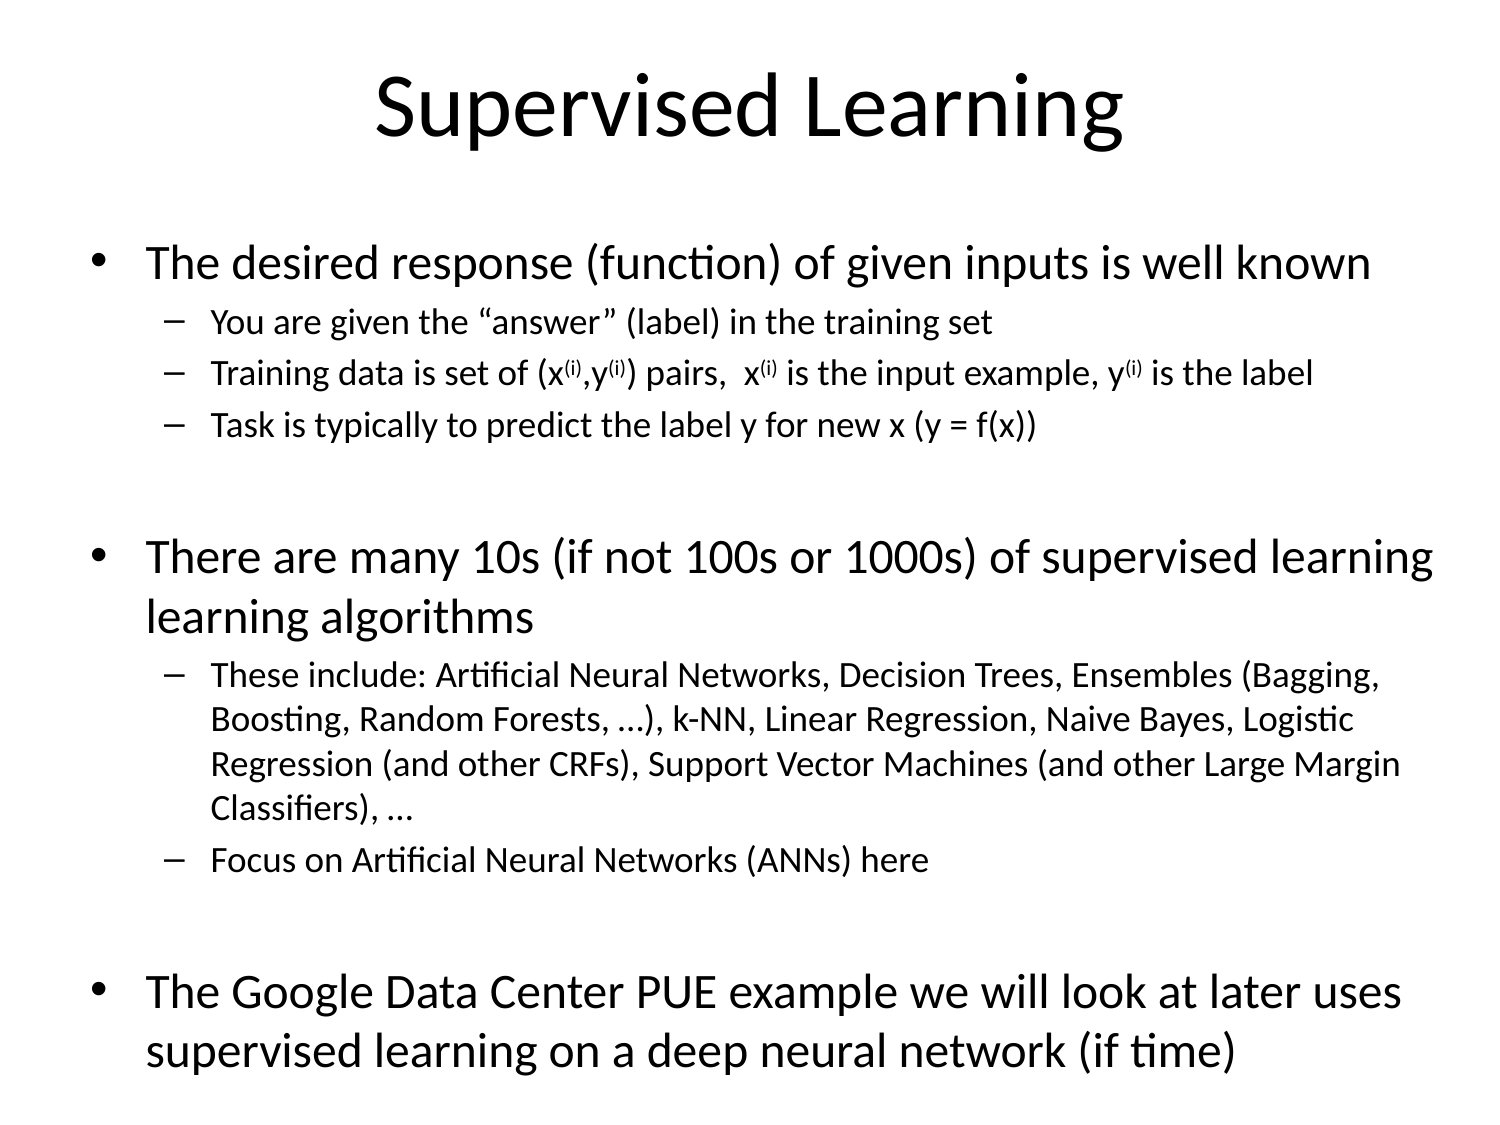

# Supervised Learning
The desired response (function) of given inputs is well known
You are given the “answer” (label) in the training set
Training data is set of (x(i),y(i)) pairs,  x(i) is the input example, y(i) is the label
Task is typically to predict the label y for new x (y = f(x))

There are many 10s (if not 100s or 1000s) of supervised learning learning algorithms
These include: Artificial Neural Networks, Decision Trees, Ensembles (Bagging, Boosting, Random Forests, …), k-NN, Linear Regression, Naive Bayes, Logistic Regression (and other CRFs), Support Vector Machines (and other Large Margin Classifiers), …
Focus on Artificial Neural Networks (ANNs) here

The Google Data Center PUE example we will look at later uses supervised learning on a deep neural network (if time)